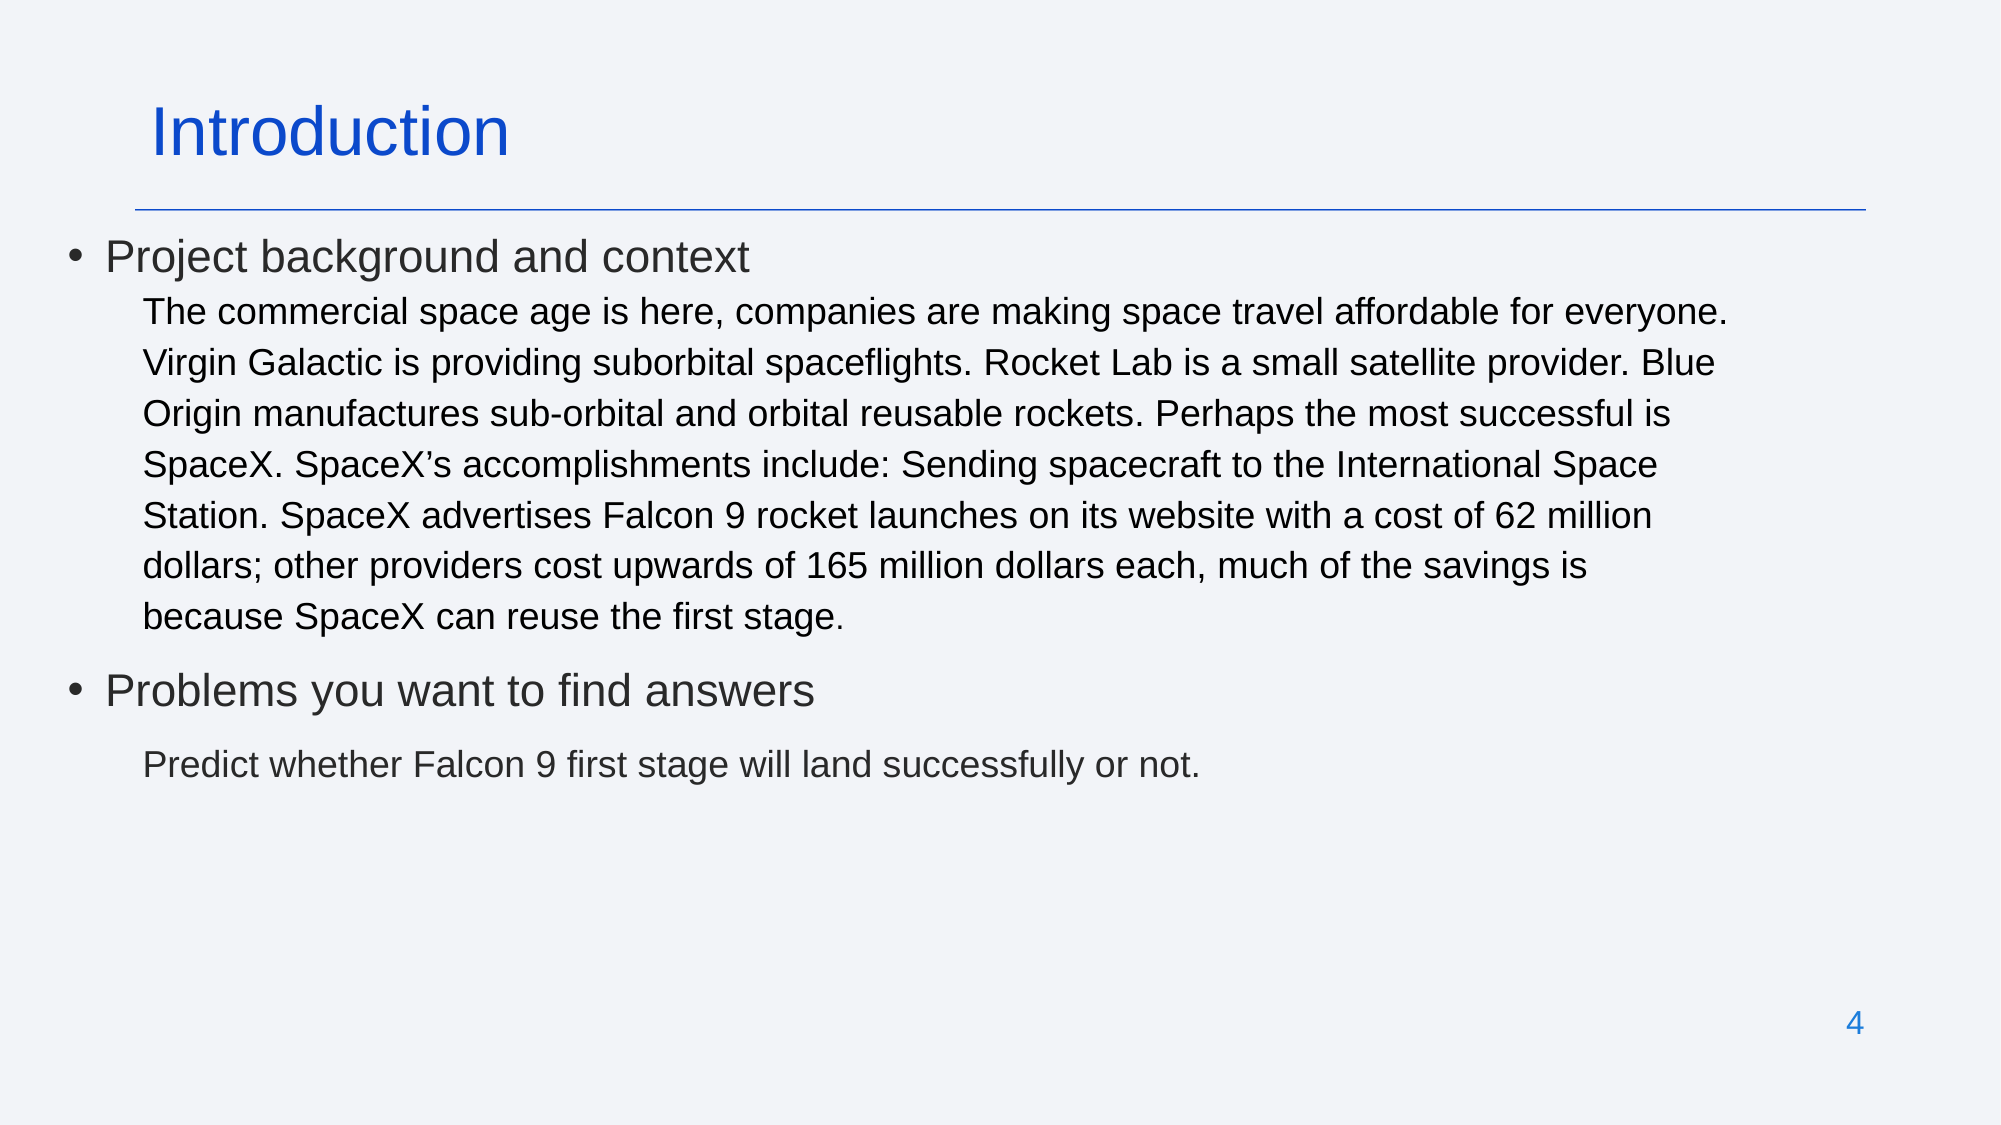

Introduction
Project background and context
The commercial space age is here, companies are making space travel affordable for everyone.
Virgin Galactic is providing suborbital spaceflights. Rocket Lab is a small satellite provider. Blue
Origin manufactures sub-orbital and orbital reusable rockets. Perhaps the most successful is
SpaceX. SpaceX’s accomplishments include: Sending spacecraft to the International Space
Station. SpaceX advertises Falcon 9 rocket launches on its website with a cost of 62 million
dollars; other providers cost upwards of 165 million dollars each, much of the savings is
because SpaceX can reuse the first stage.
Problems you want to find answers
Predict whether Falcon 9 first stage will land successfully or not.
4